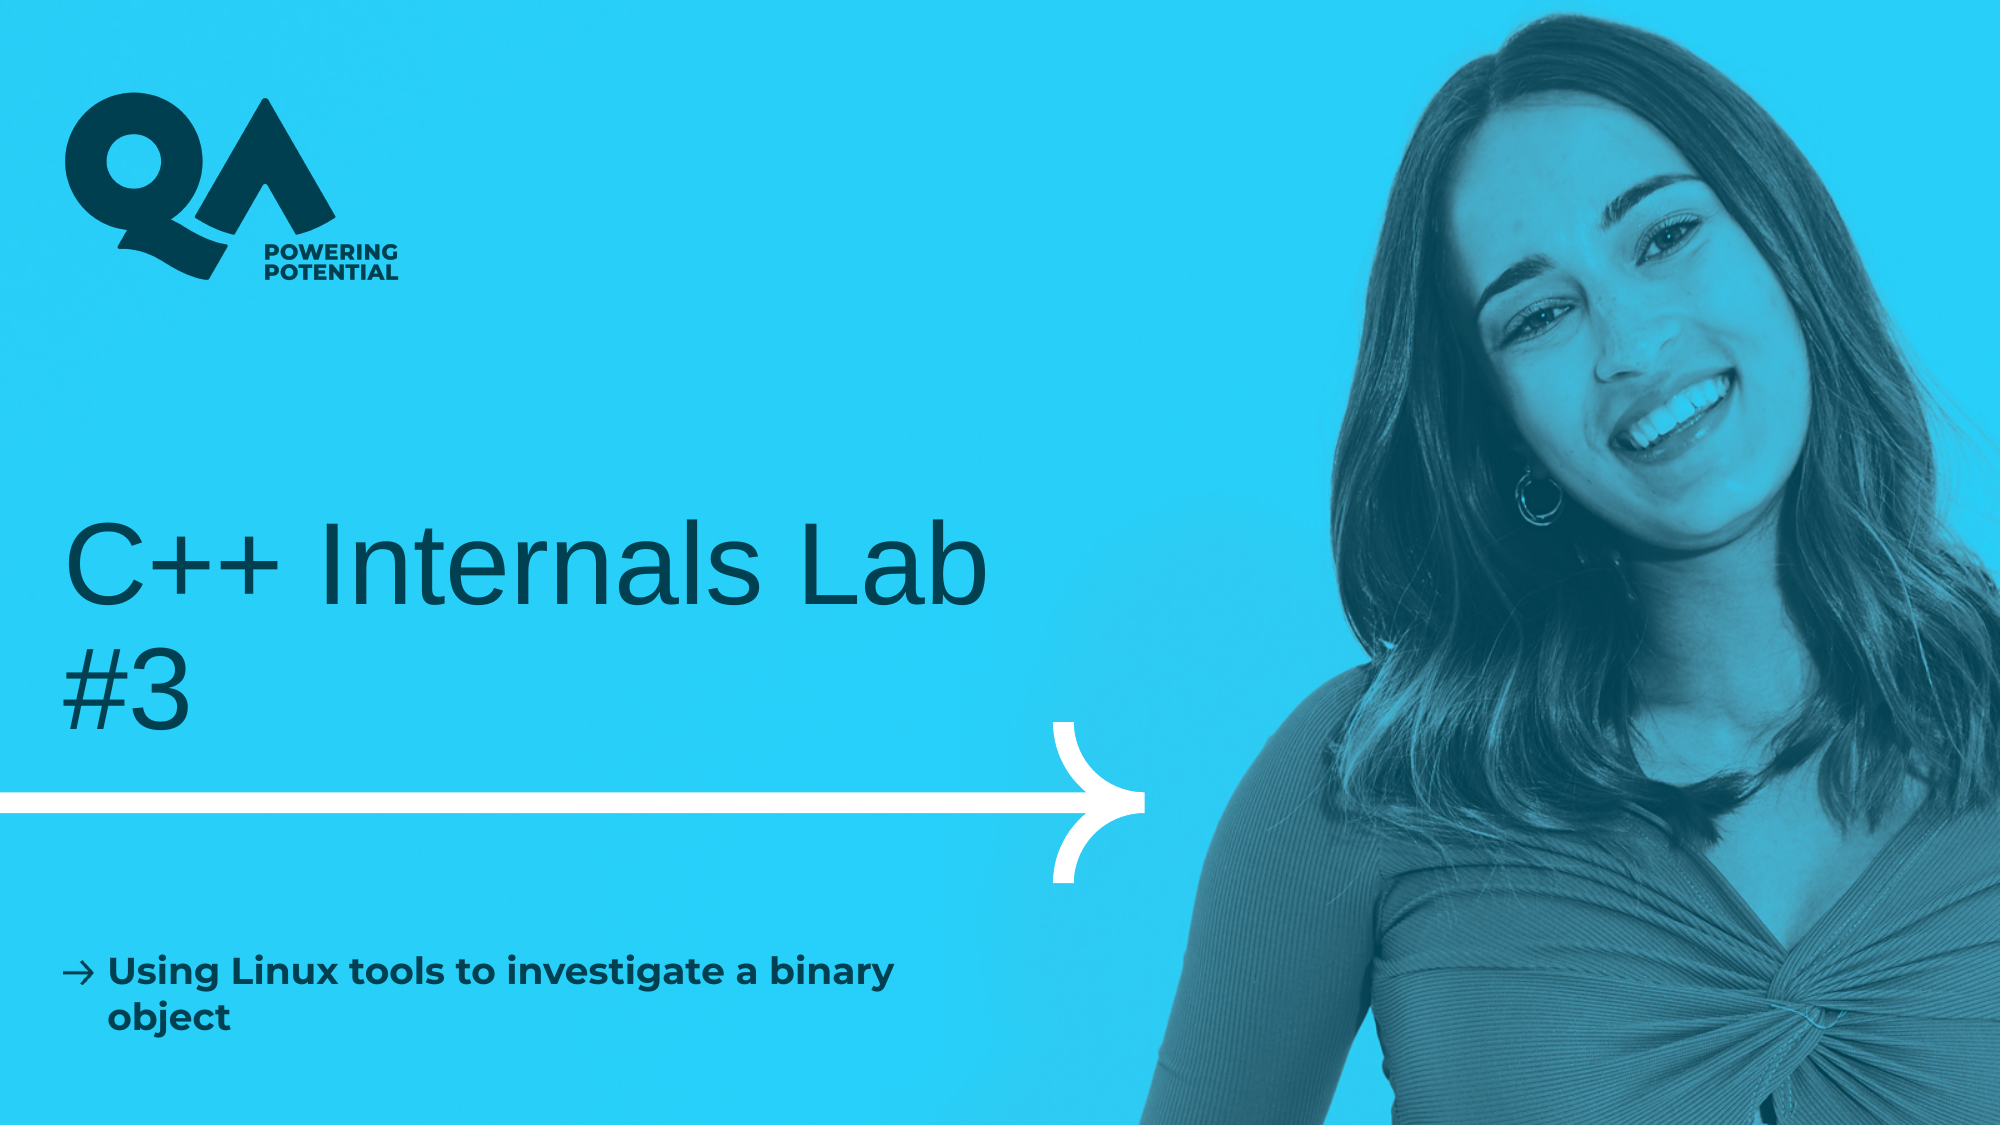

# C++ Internals Lab #3
Using Linux tools to investigate a binary object